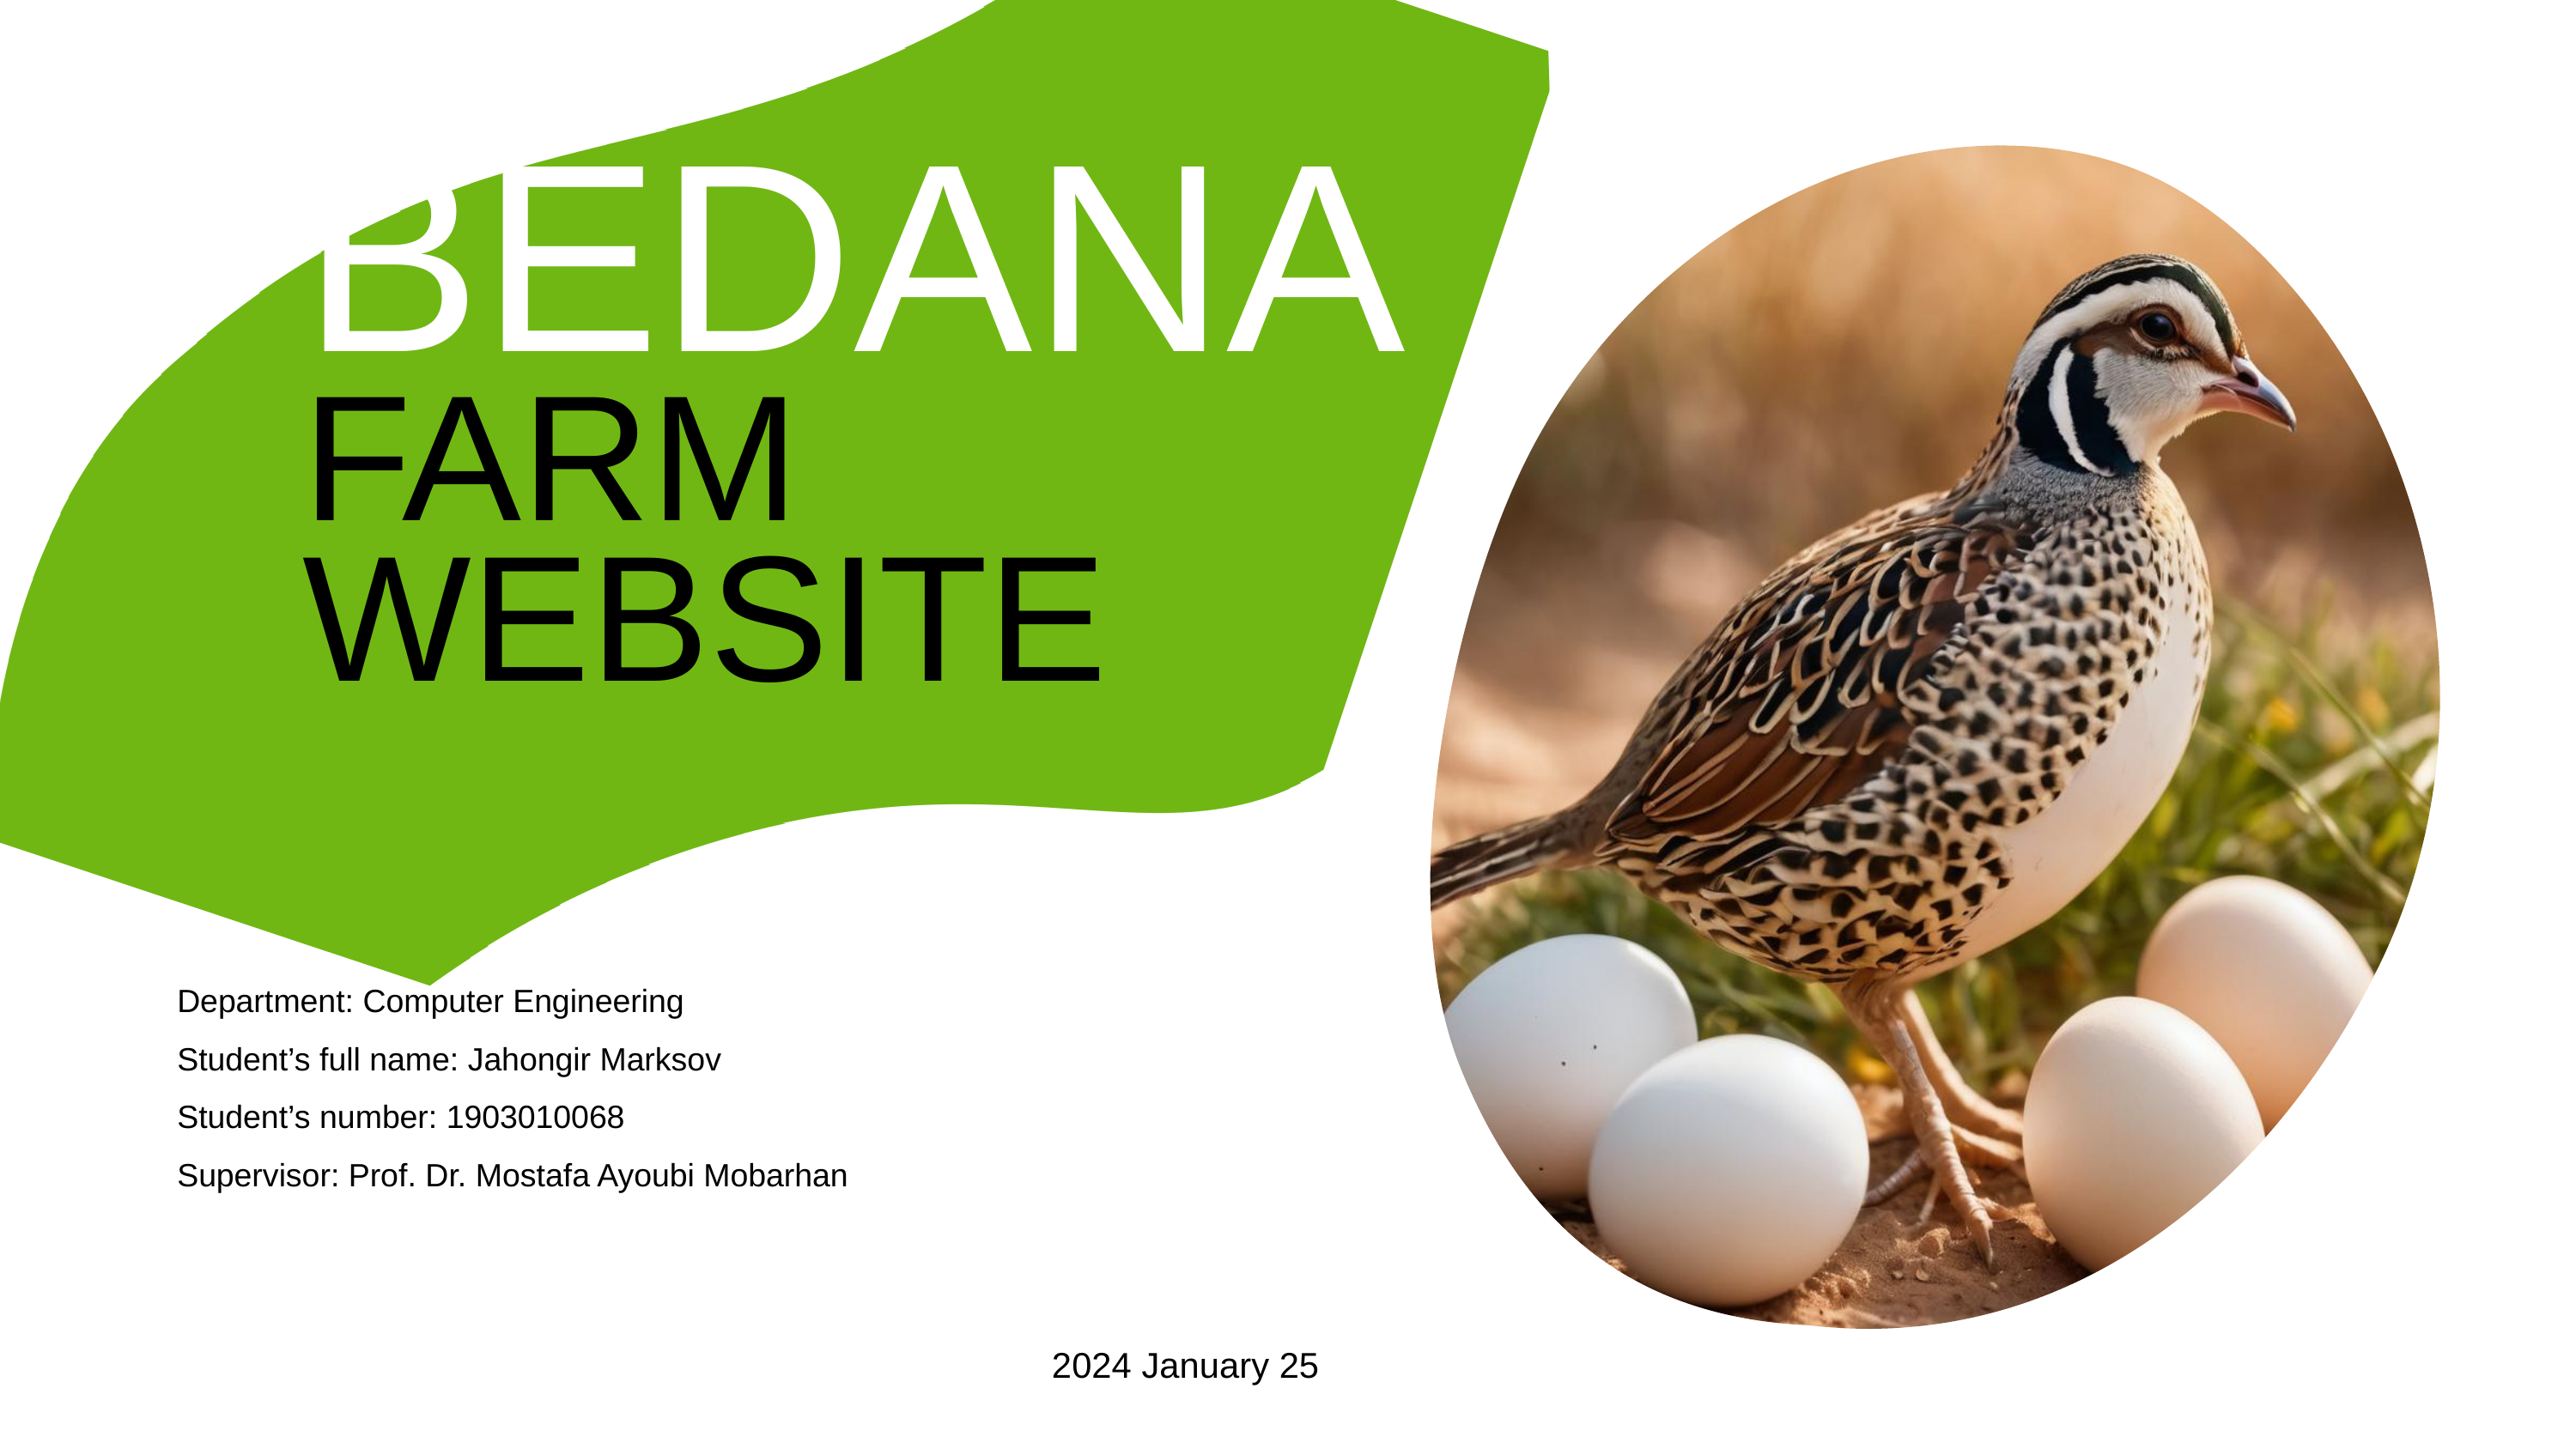

BEDANA

FARM
WEBSITE
Department: Computer Engineering
Student’s full name: Jahongir Marksov
Student’s number: 1903010068
Supervisor: Prof. Dr. Mostafa Ayoubi Mobarhan

2024 January 25